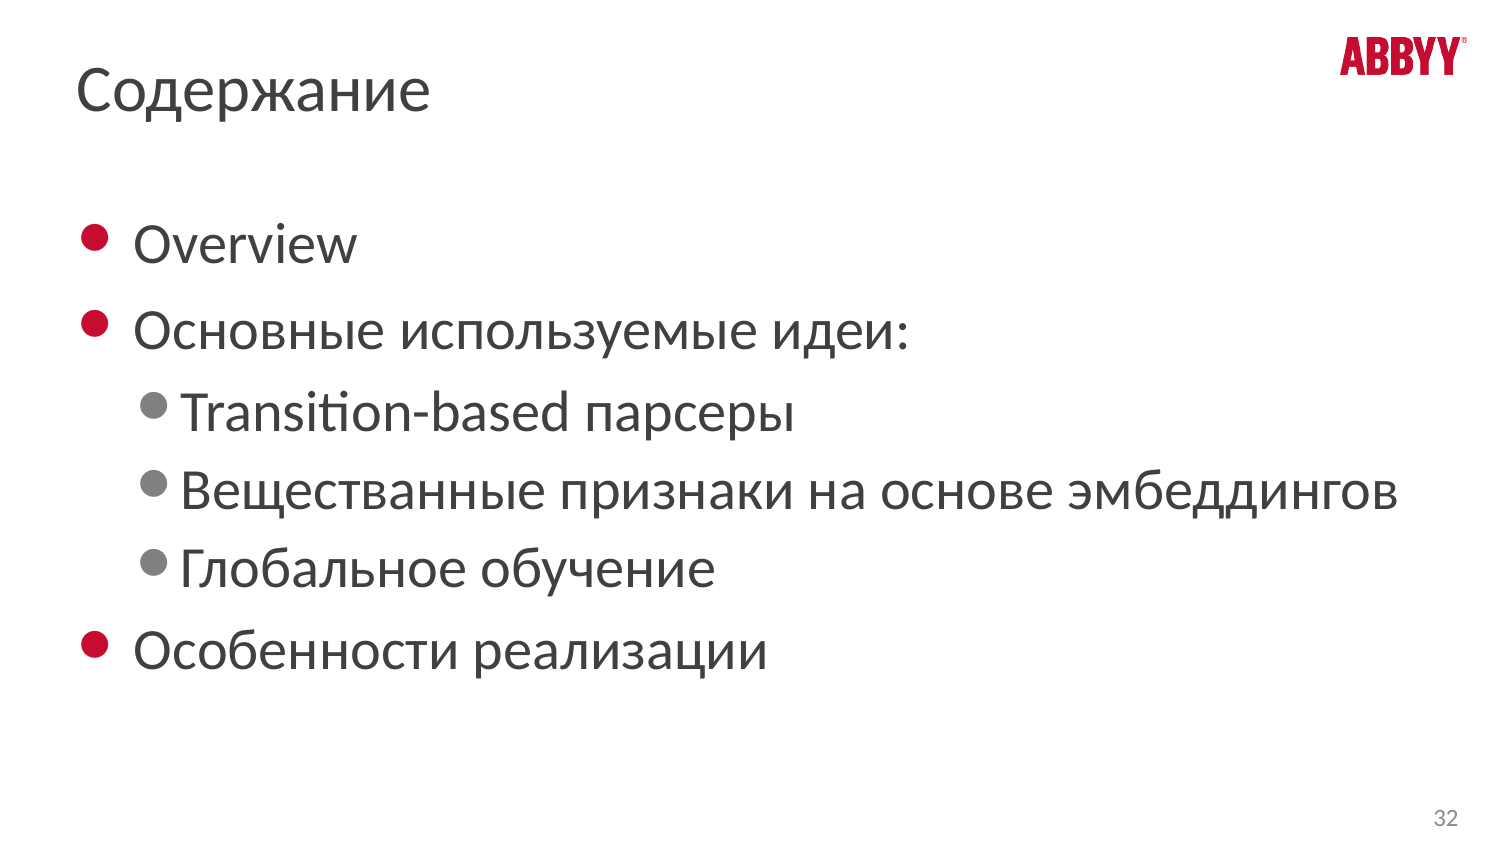

# Содержание
Overview
Основные используемые идеи:
Transition-based парсеры
Веществанные признаки на основе эмбеддингов
Глобальное обучение
Особенности реализации

32